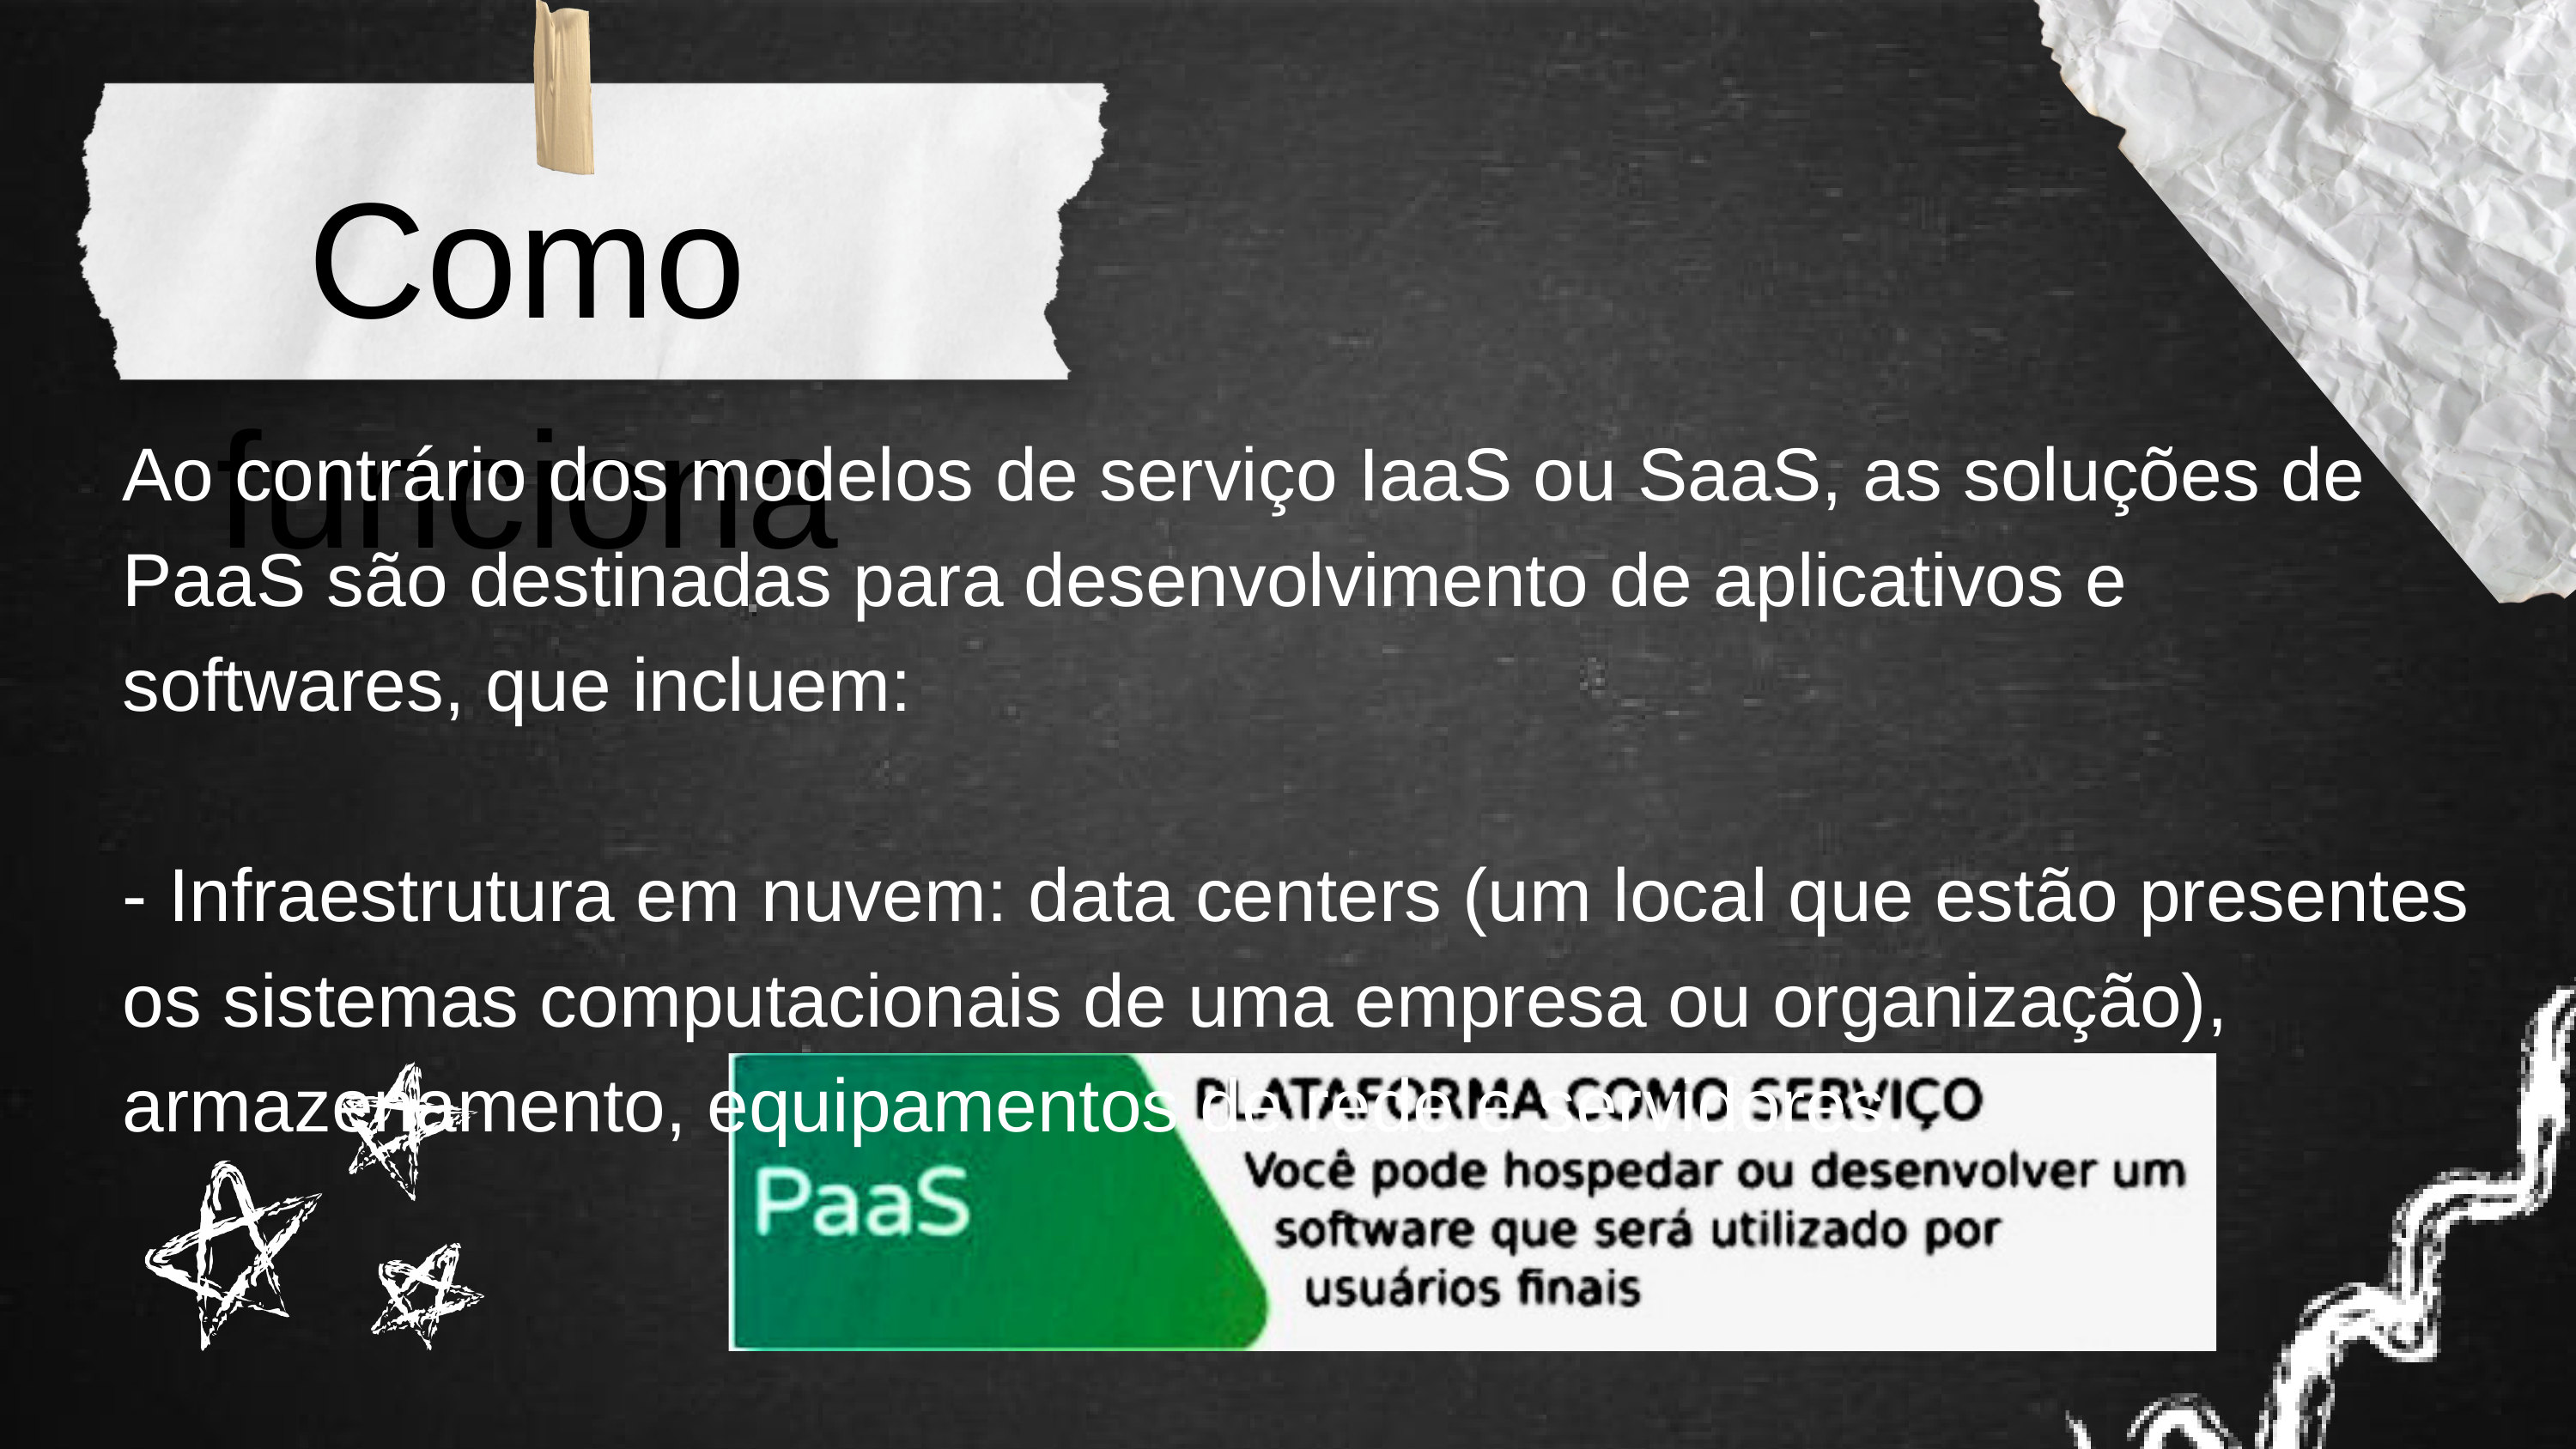

Como funciona
Ao contrário dos modelos de serviço IaaS ou SaaS, as soluções de PaaS são destinadas para desenvolvimento de aplicativos e softwares, que incluem:

- Infraestrutura em nuvem: data centers (um local que estão presentes os sistemas computacionais de uma empresa ou organização), armazenamento, equipamentos de rede e servidores.